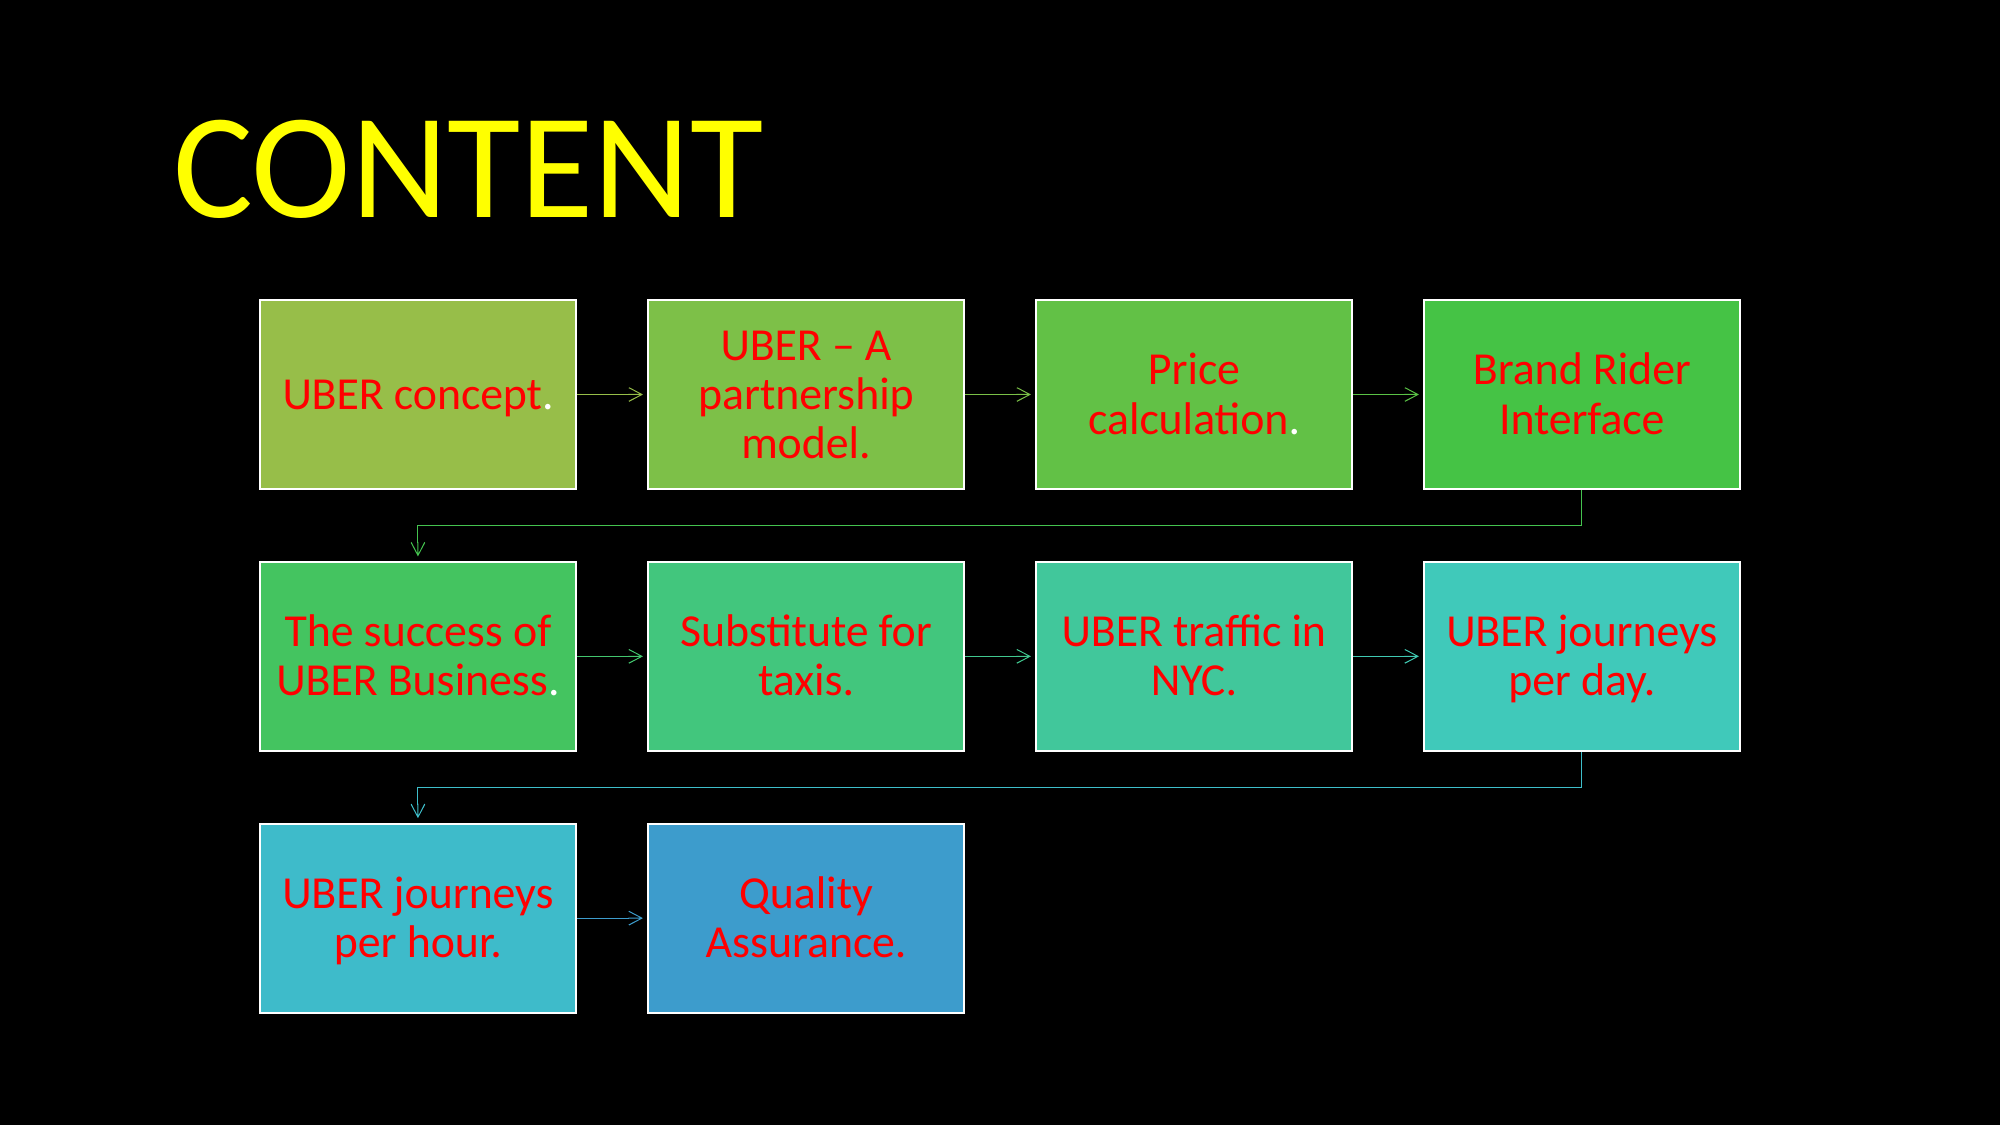

# CONTENT

UBER concept.

UBER – A partnership model.

Price calculation.

Brand Rider Interface

The success of UBER Business.

Substitute for taxis.

UBER traffic in NYC.

UBER journeys per day.

UBER journeys per hour.
Quality Assurance.